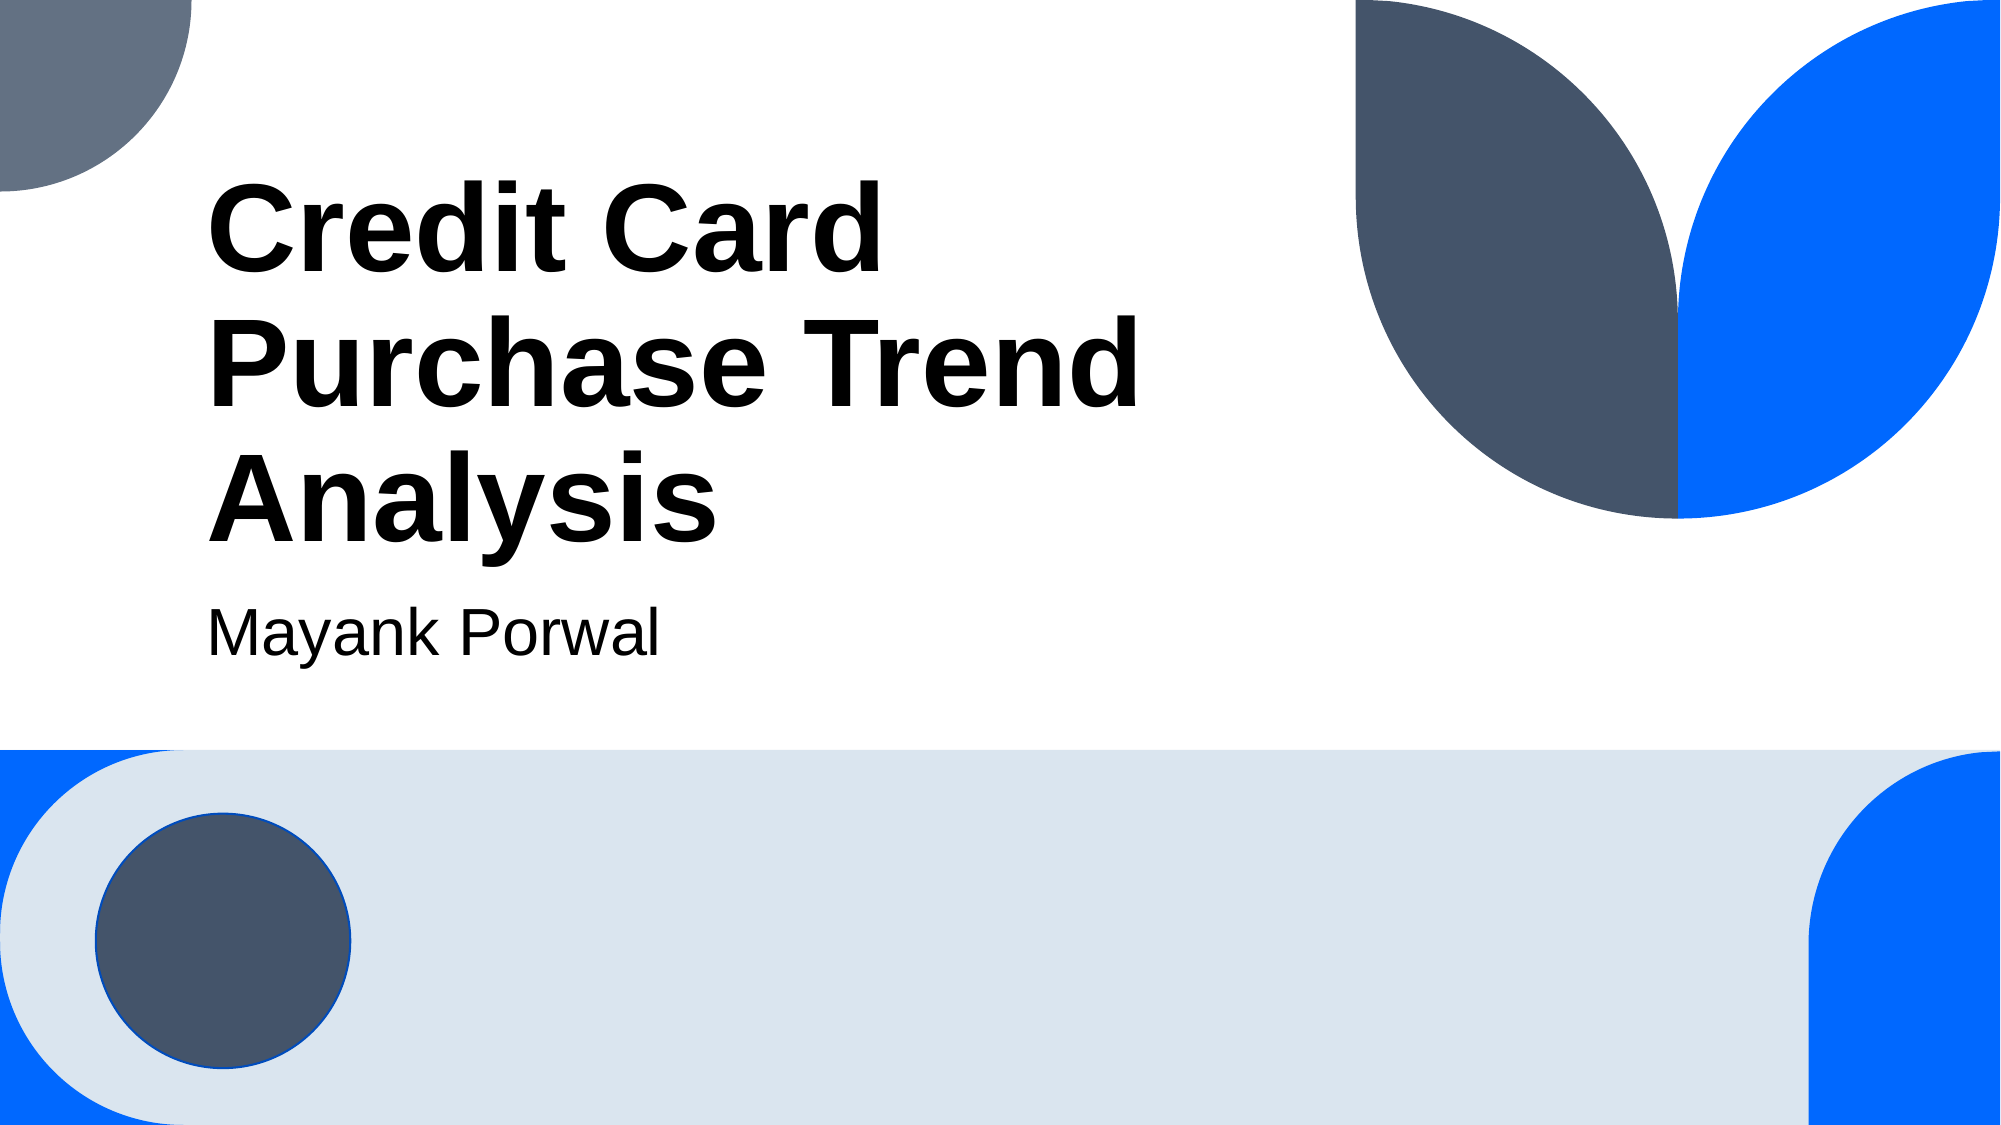

# Credit Card Purchase Trend Analysis
Mayank Porwal